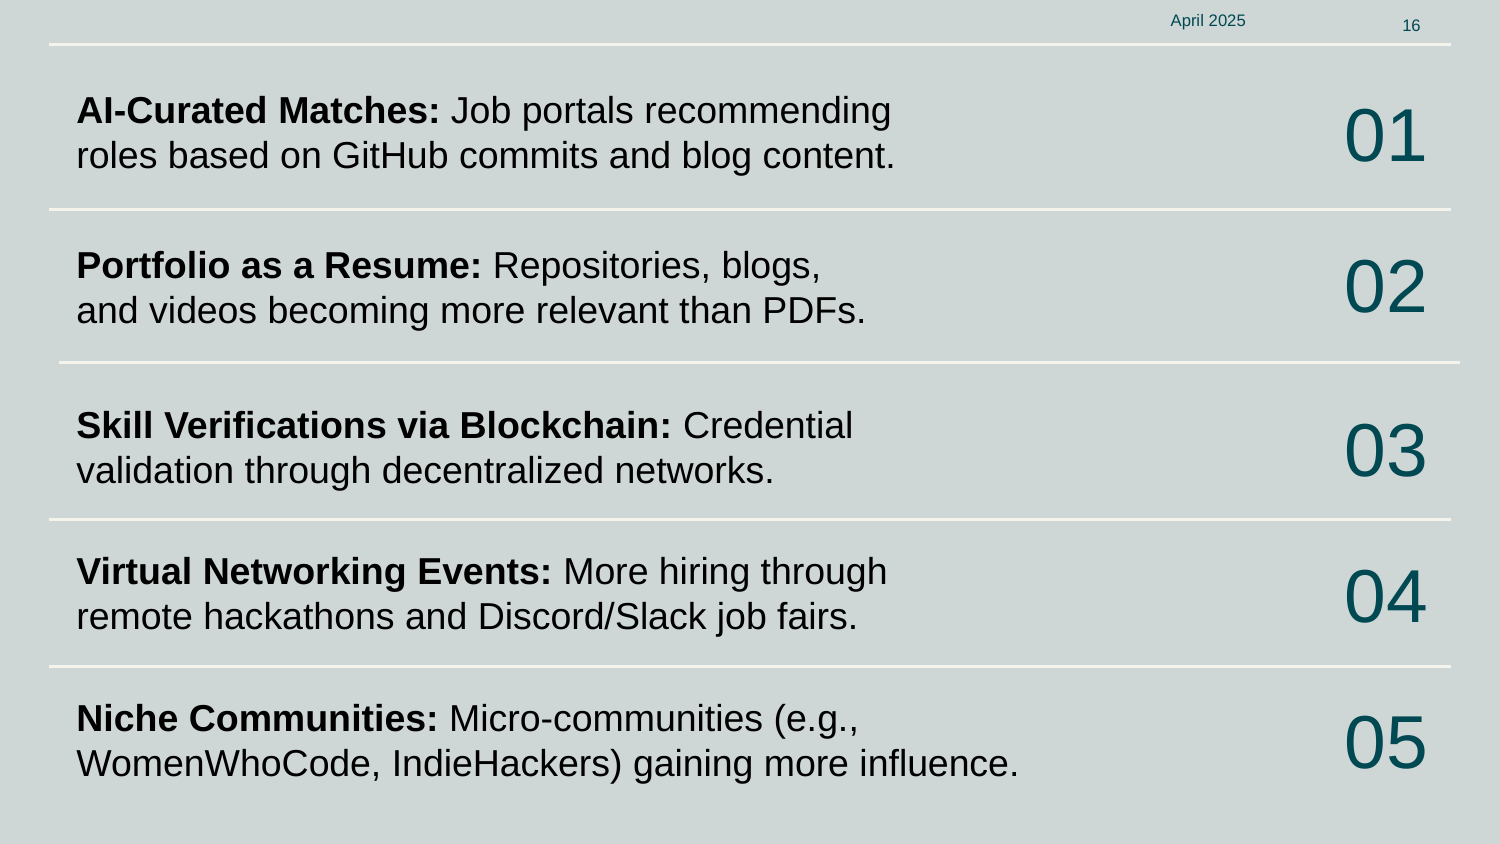

April 2025
16
# AI-Curated Matches: Job portals recommending roles based on GitHub commits and blog content.
01
Portfolio as a Resume: Repositories, blogs, and videos becoming more relevant than PDFs.
02
Skill Verifications via Blockchain: Credential validation through decentralized networks.
03
Virtual Networking Events: More hiring through remote hackathons and Discord/Slack job fairs.
04
Niche Communities: Micro-communities (e.g., WomenWhoCode, IndieHackers) gaining more influence.
05